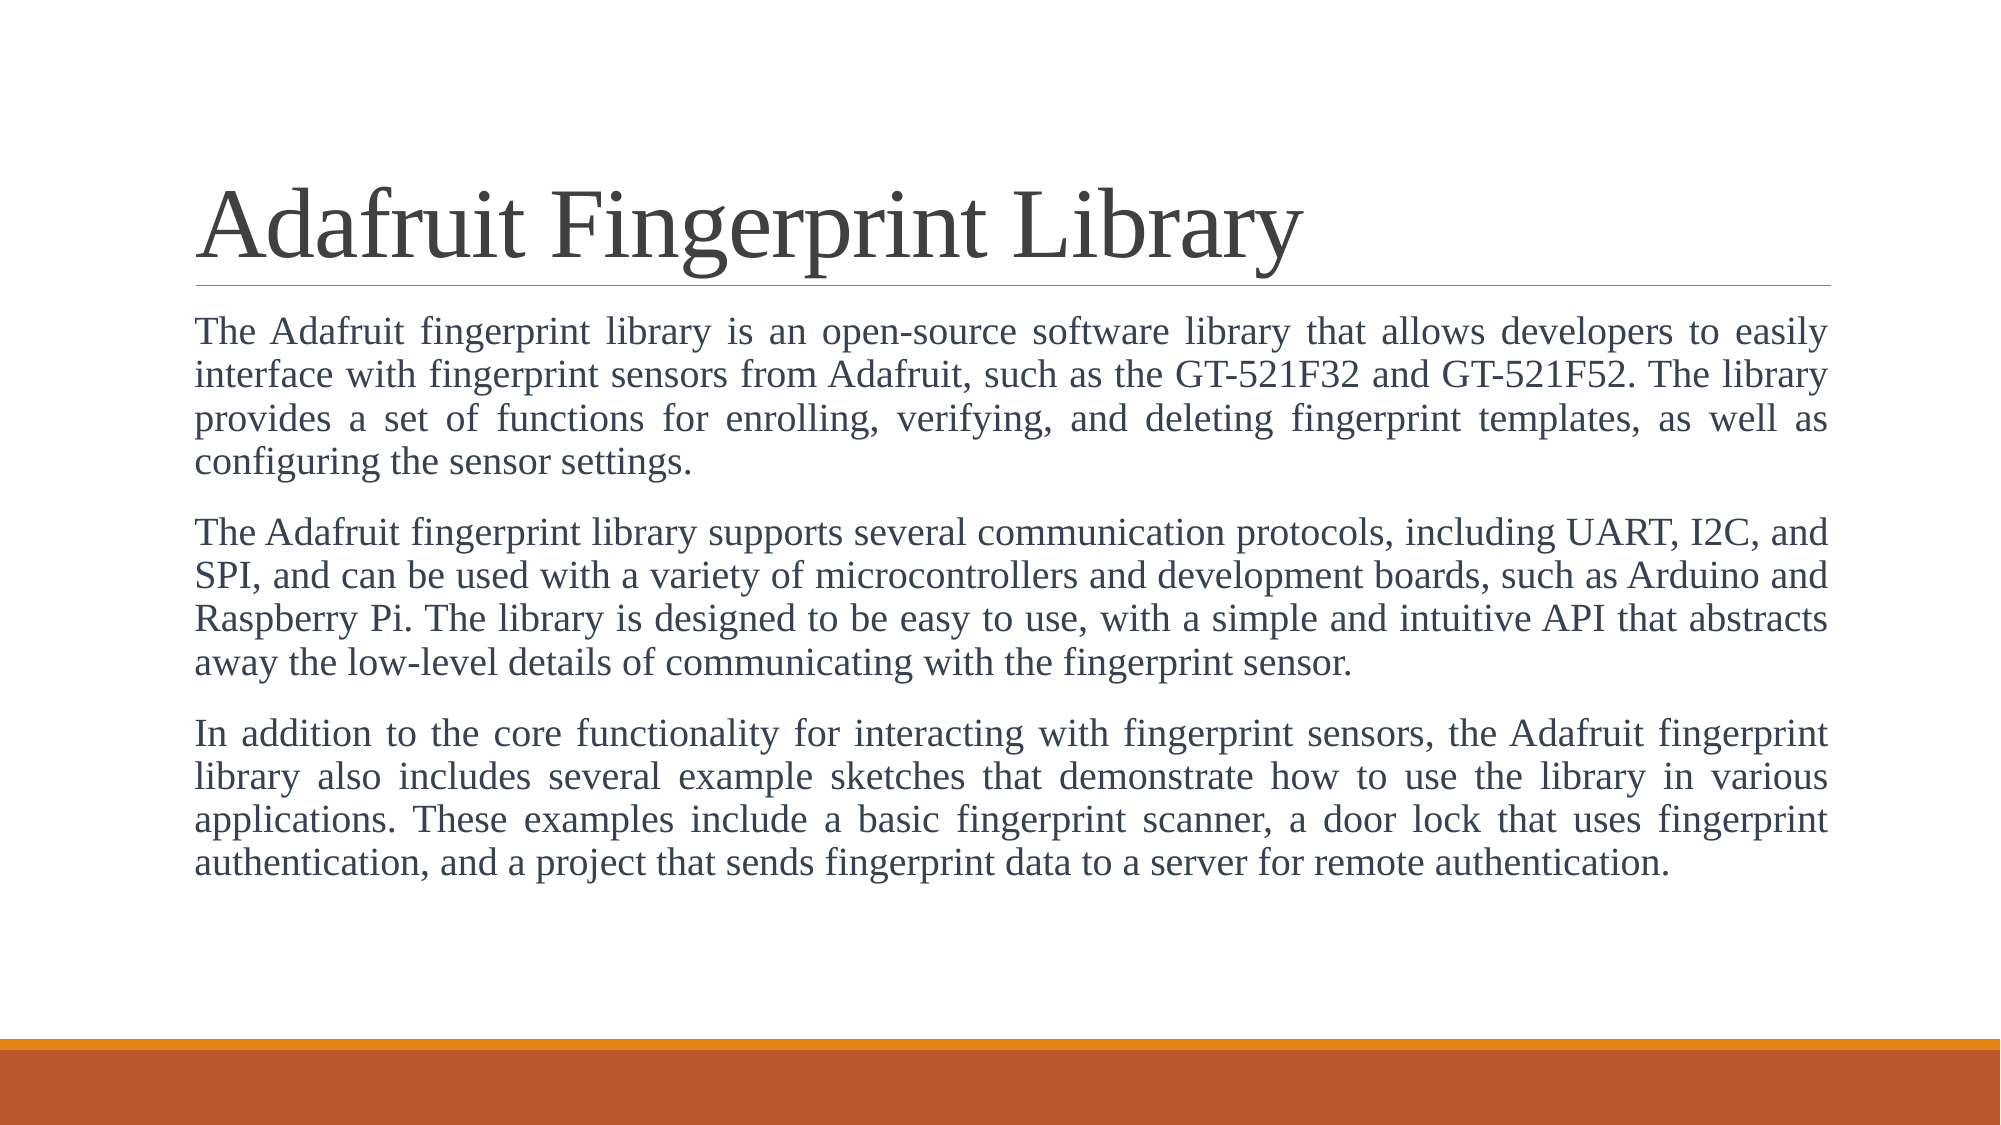

# Adafruit Fingerprint Library
The Adafruit fingerprint library is an open-source software library that allows developers to easily interface with fingerprint sensors from Adafruit, such as the GT-521F32 and GT-521F52. The library provides a set of functions for enrolling, verifying, and deleting fingerprint templates, as well as configuring the sensor settings.
The Adafruit fingerprint library supports several communication protocols, including UART, I2C, and SPI, and can be used with a variety of microcontrollers and development boards, such as Arduino and Raspberry Pi. The library is designed to be easy to use, with a simple and intuitive API that abstracts away the low-level details of communicating with the fingerprint sensor.
In addition to the core functionality for interacting with fingerprint sensors, the Adafruit fingerprint library also includes several example sketches that demonstrate how to use the library in various applications. These examples include a basic fingerprint scanner, a door lock that uses fingerprint authentication, and a project that sends fingerprint data to a server for remote authentication.